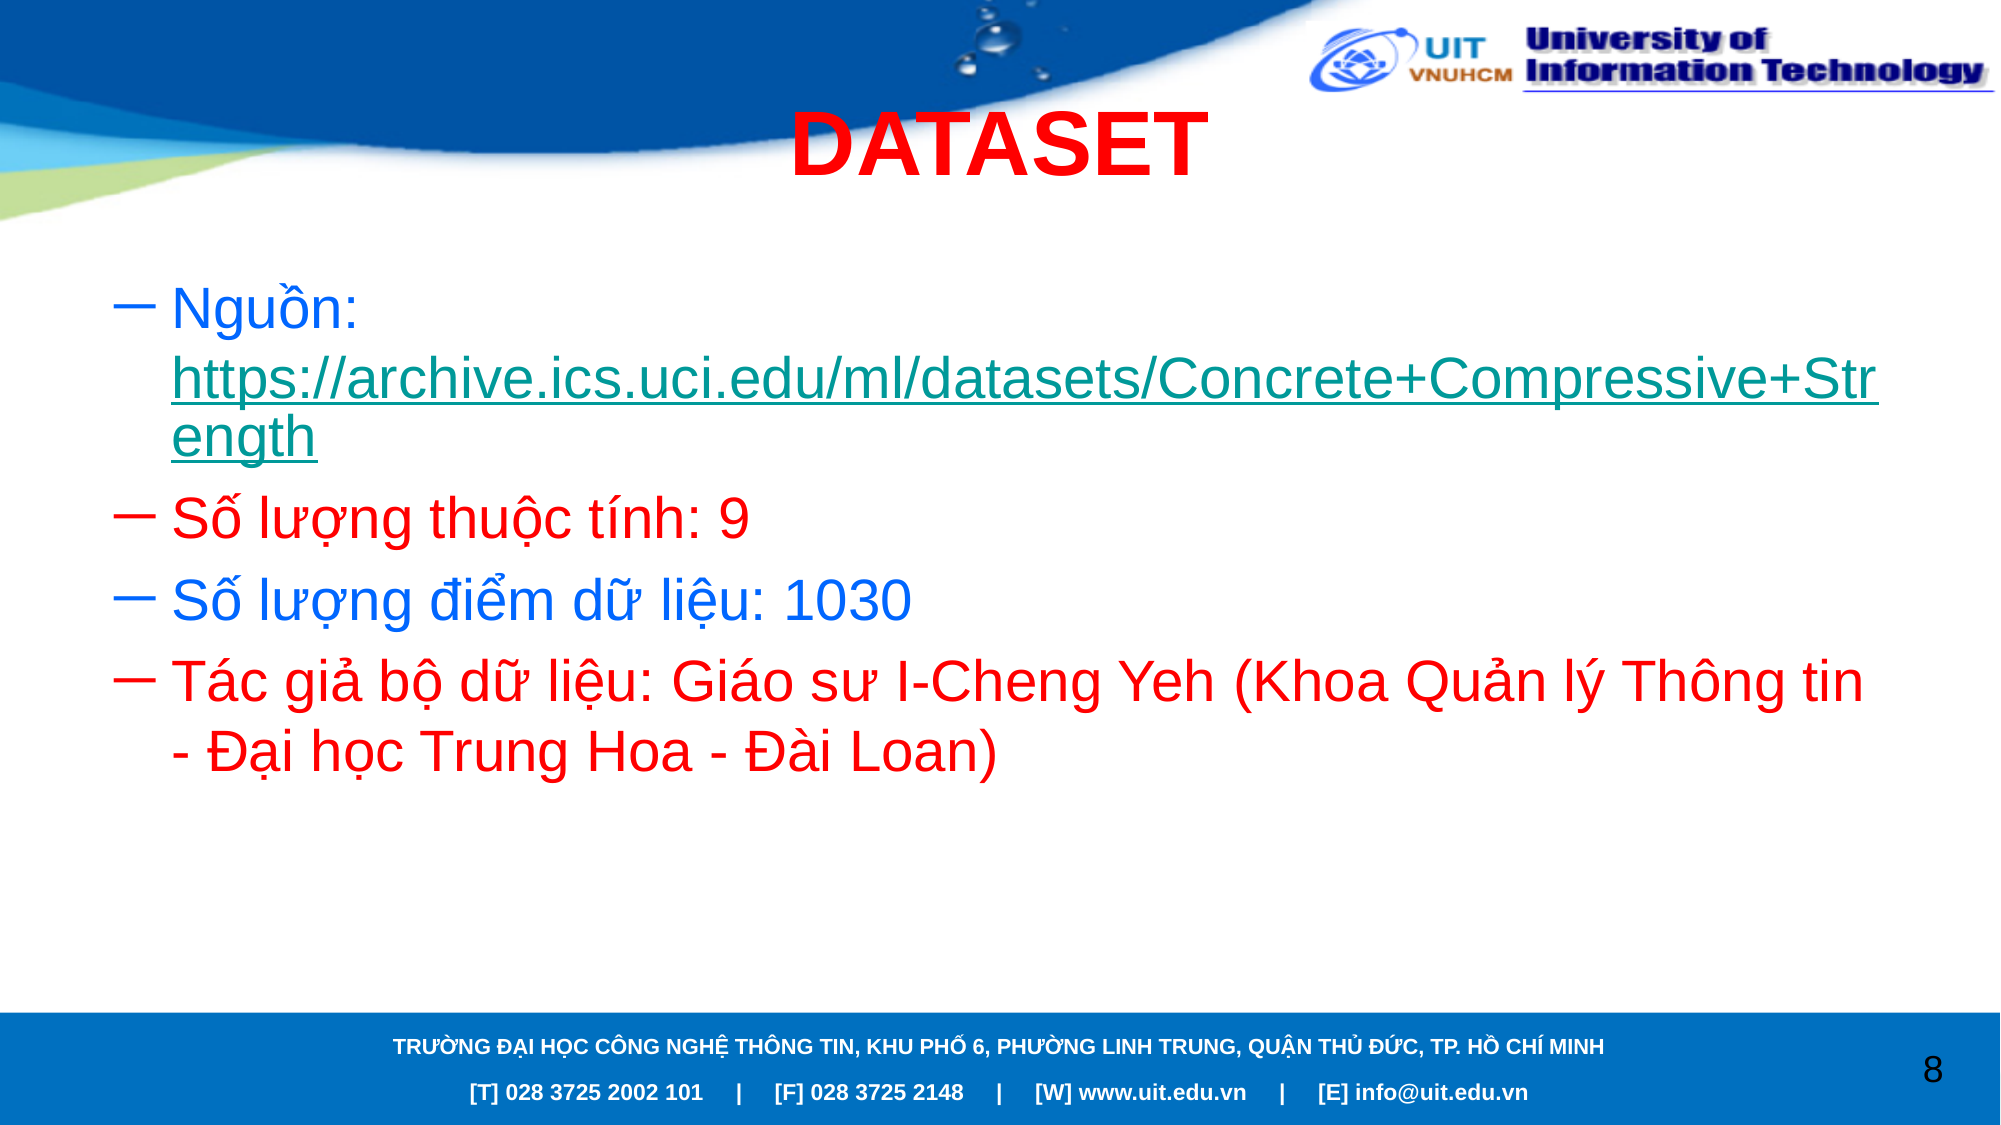

# DATASET
Nguồn: https://archive.ics.uci.edu/ml/datasets/Concrete+Compressive+Strength
Số lượng thuộc tính: 9
Số lượng điểm dữ liệu: 1030
Tác giả bộ dữ liệu: Giáo sư I-Cheng Yeh (Khoa Quản lý Thông tin - Đại học Trung Hoa - Đài Loan)